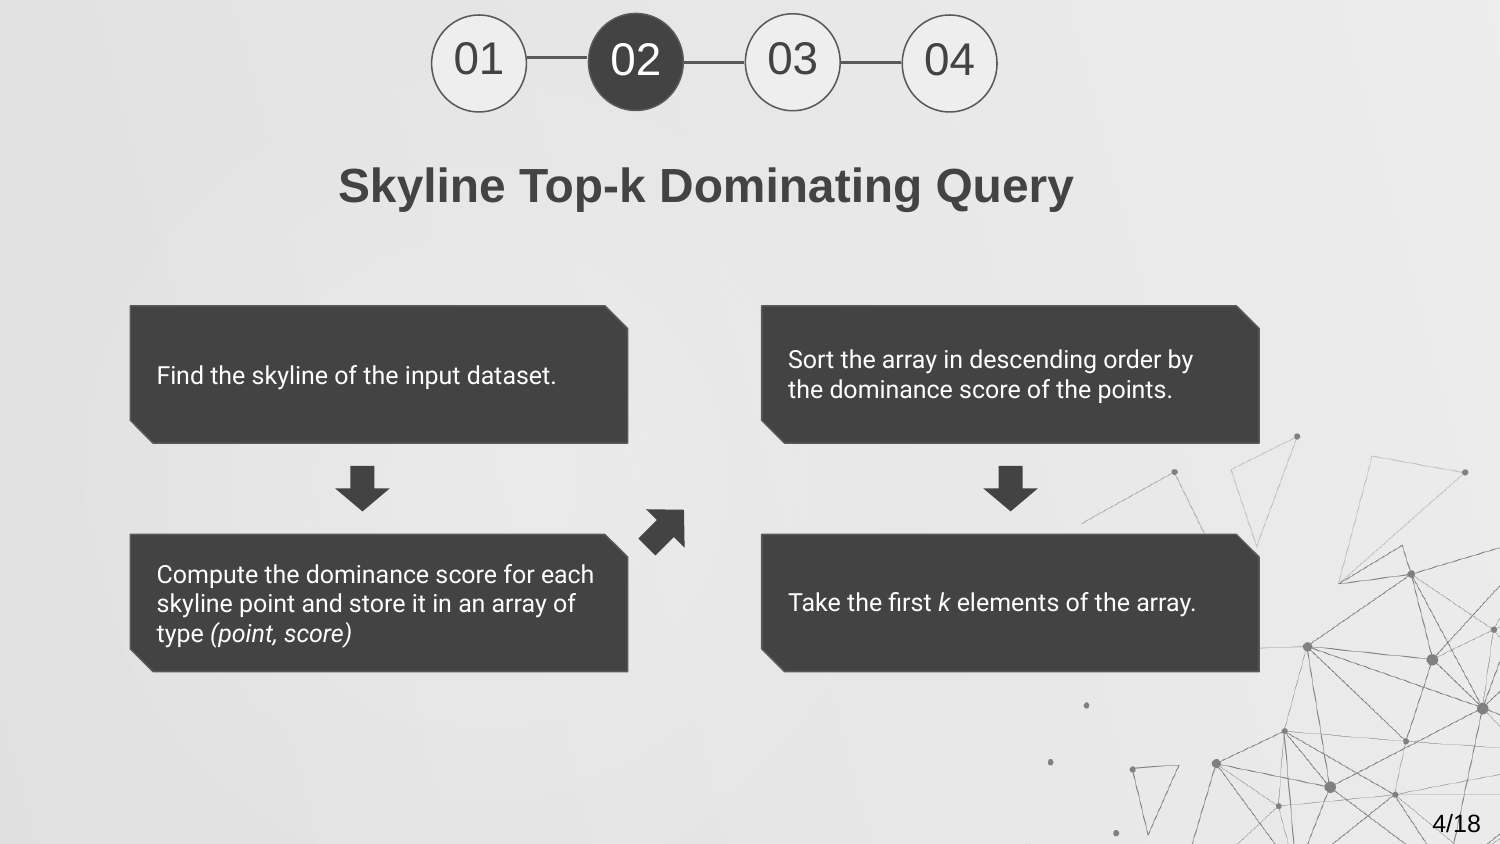

01

03

04
02
Skyline Top-k Dominating Query
Find the skyline of the input dataset.

Sort the array in descending order by the dominance score of the points.

Compute the dominance score for each skyline point and store it in an array of type (point, score)

Take the first k elements of the array.

4/18